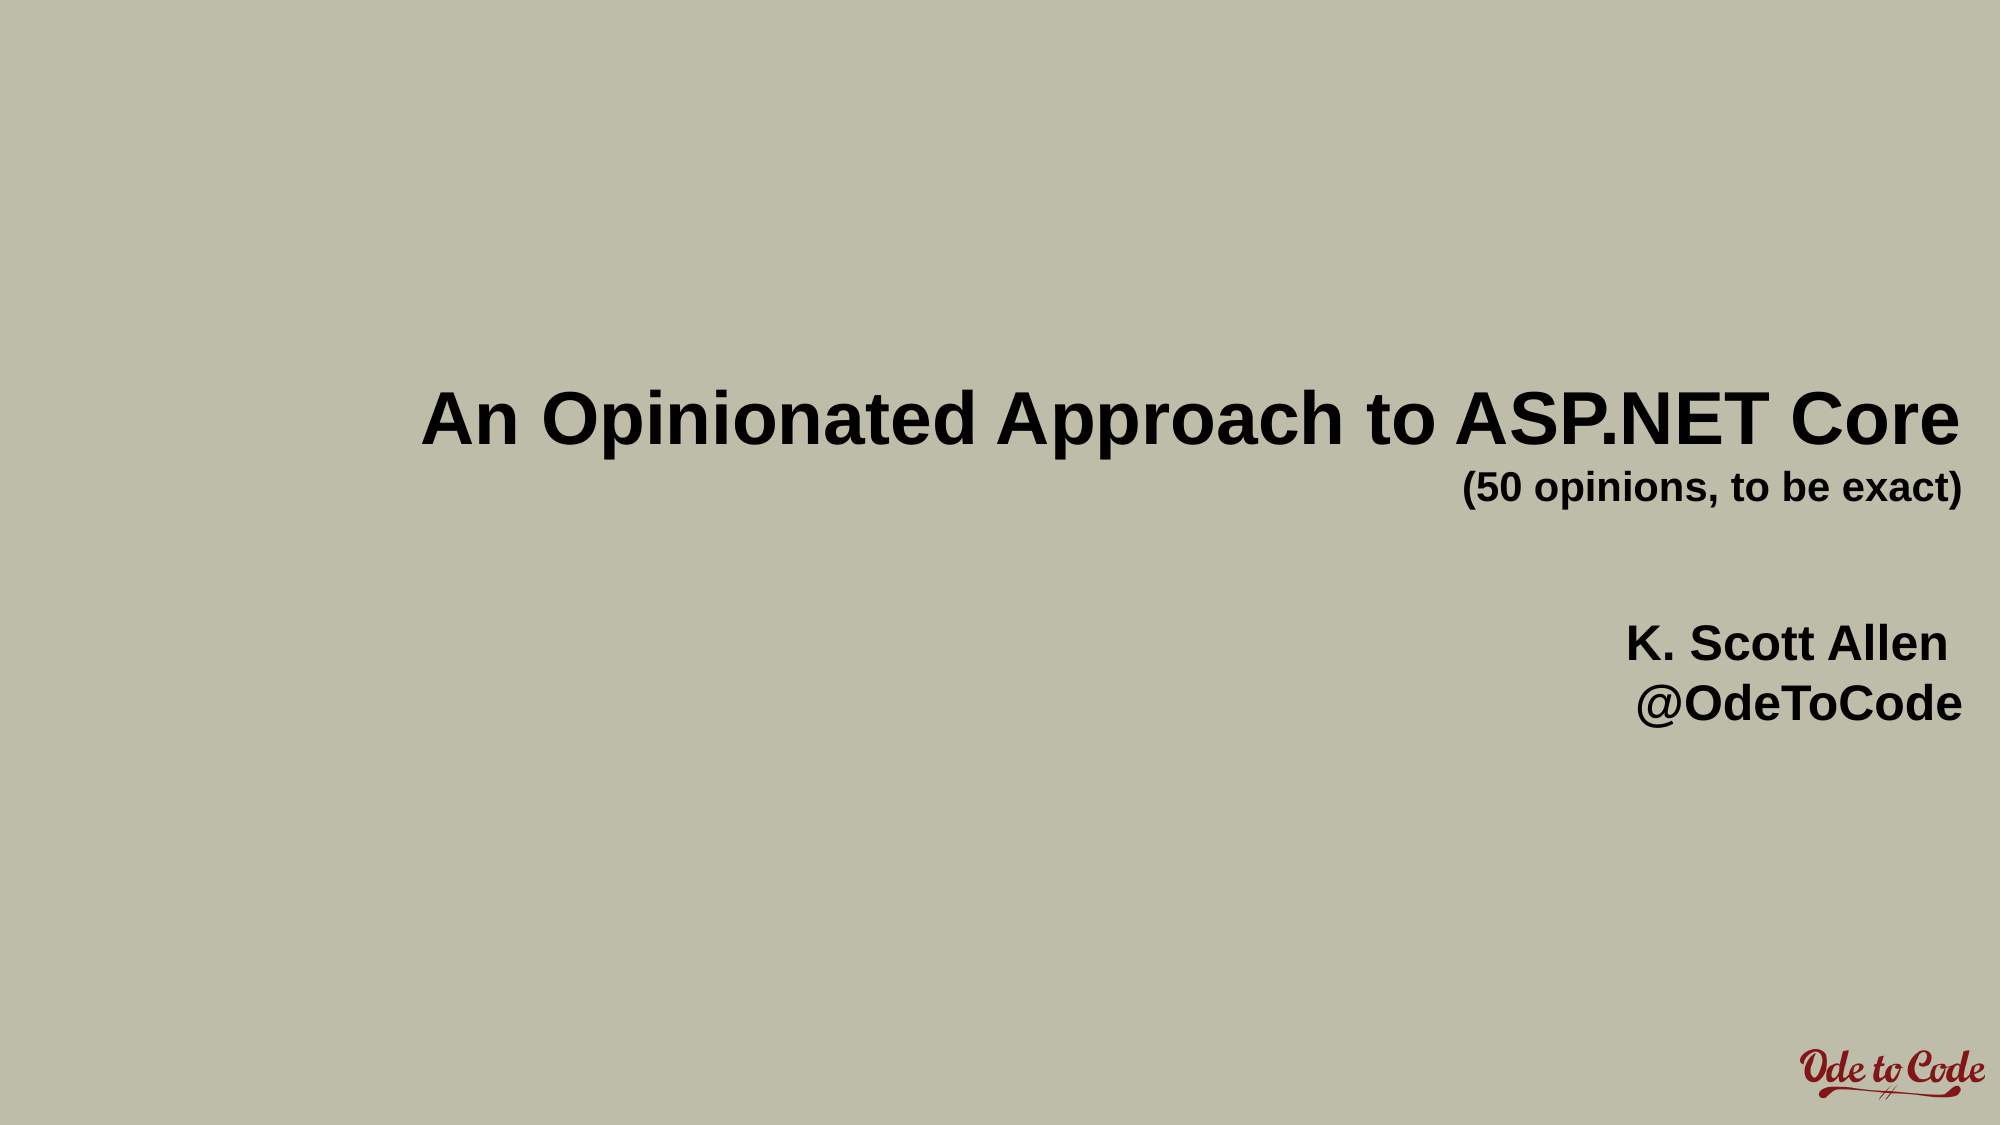

An Opinionated Approach to ASP.NET Core
(50 opinions, to be exact)

K. Scott Allen
@OdeToCode